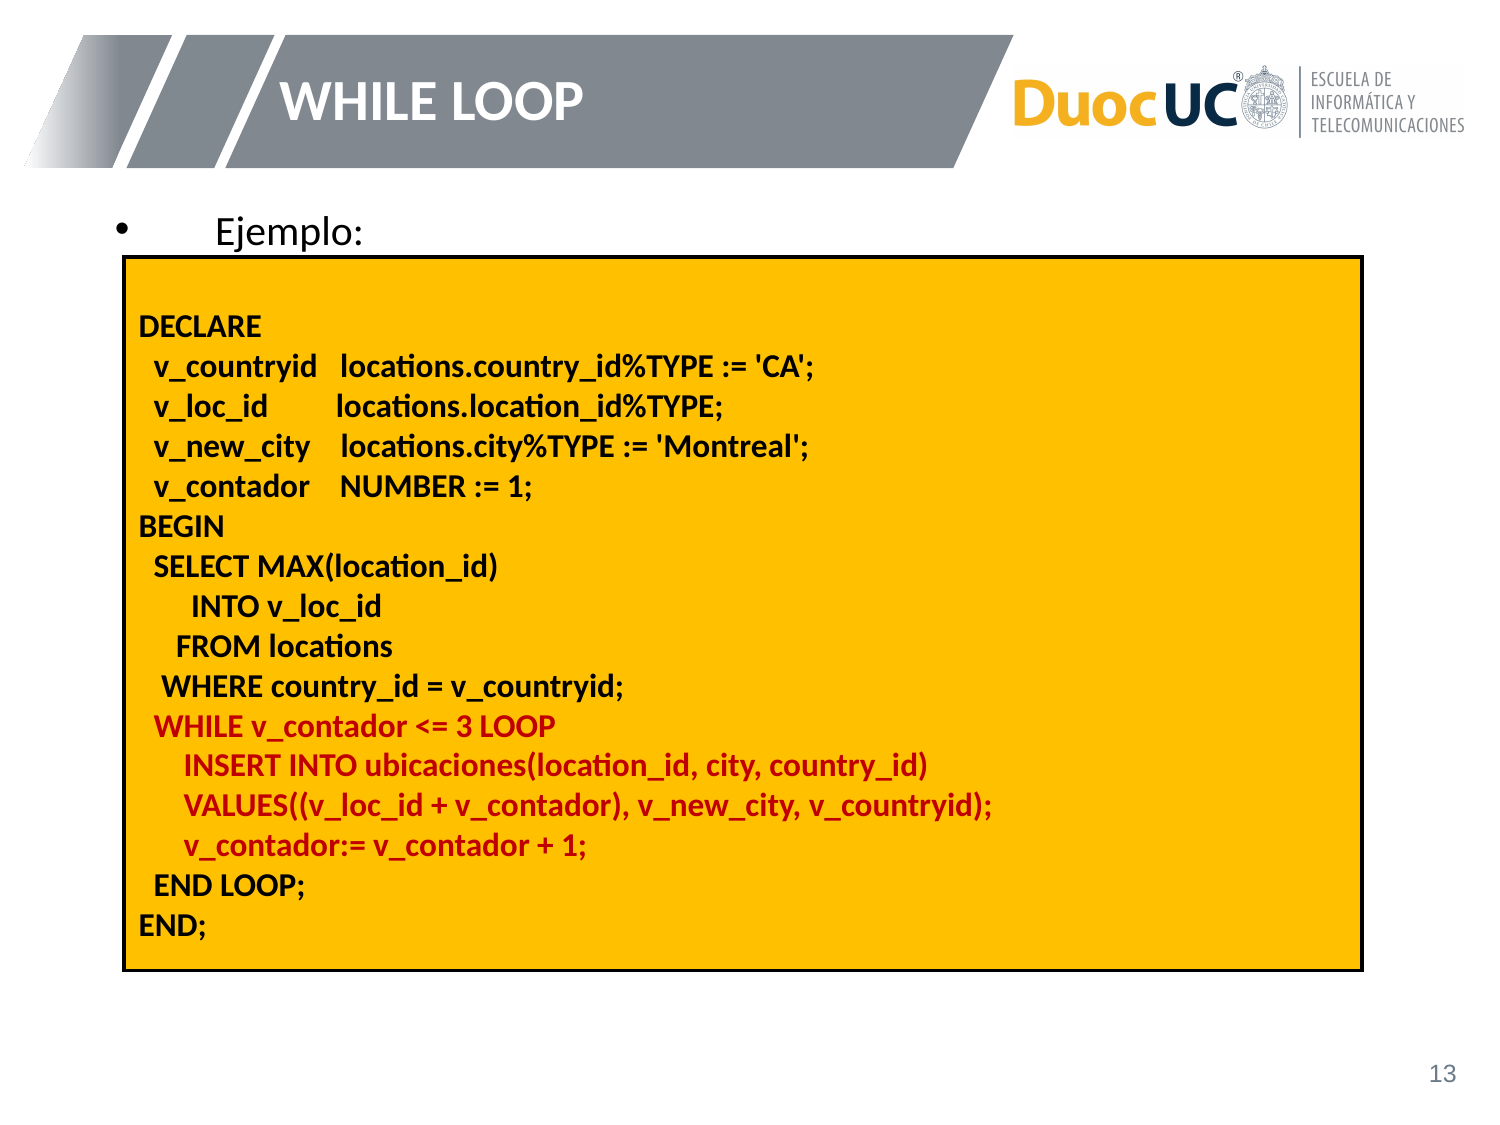

# WHILE LOOP
Ejemplo:

DECLARE
  v_countryid   locations.country_id%TYPE := 'CA';
  v_loc_id         locations.location_id%TYPE;
  v_new_city    locations.city%TYPE := 'Montreal';
  v_contador    NUMBER := 1;
BEGIN
  SELECT MAX(location_id)
       INTO v_loc_id
     FROM locations
   WHERE country_id = v_countryid;
  WHILE v_contador <= 3 LOOP
      INSERT INTO ubicaciones(location_id, city, country_id)
      VALUES((v_loc_id + v_contador), v_new_city, v_countryid);
      v_contador:= v_contador + 1;
  END LOOP;
END;